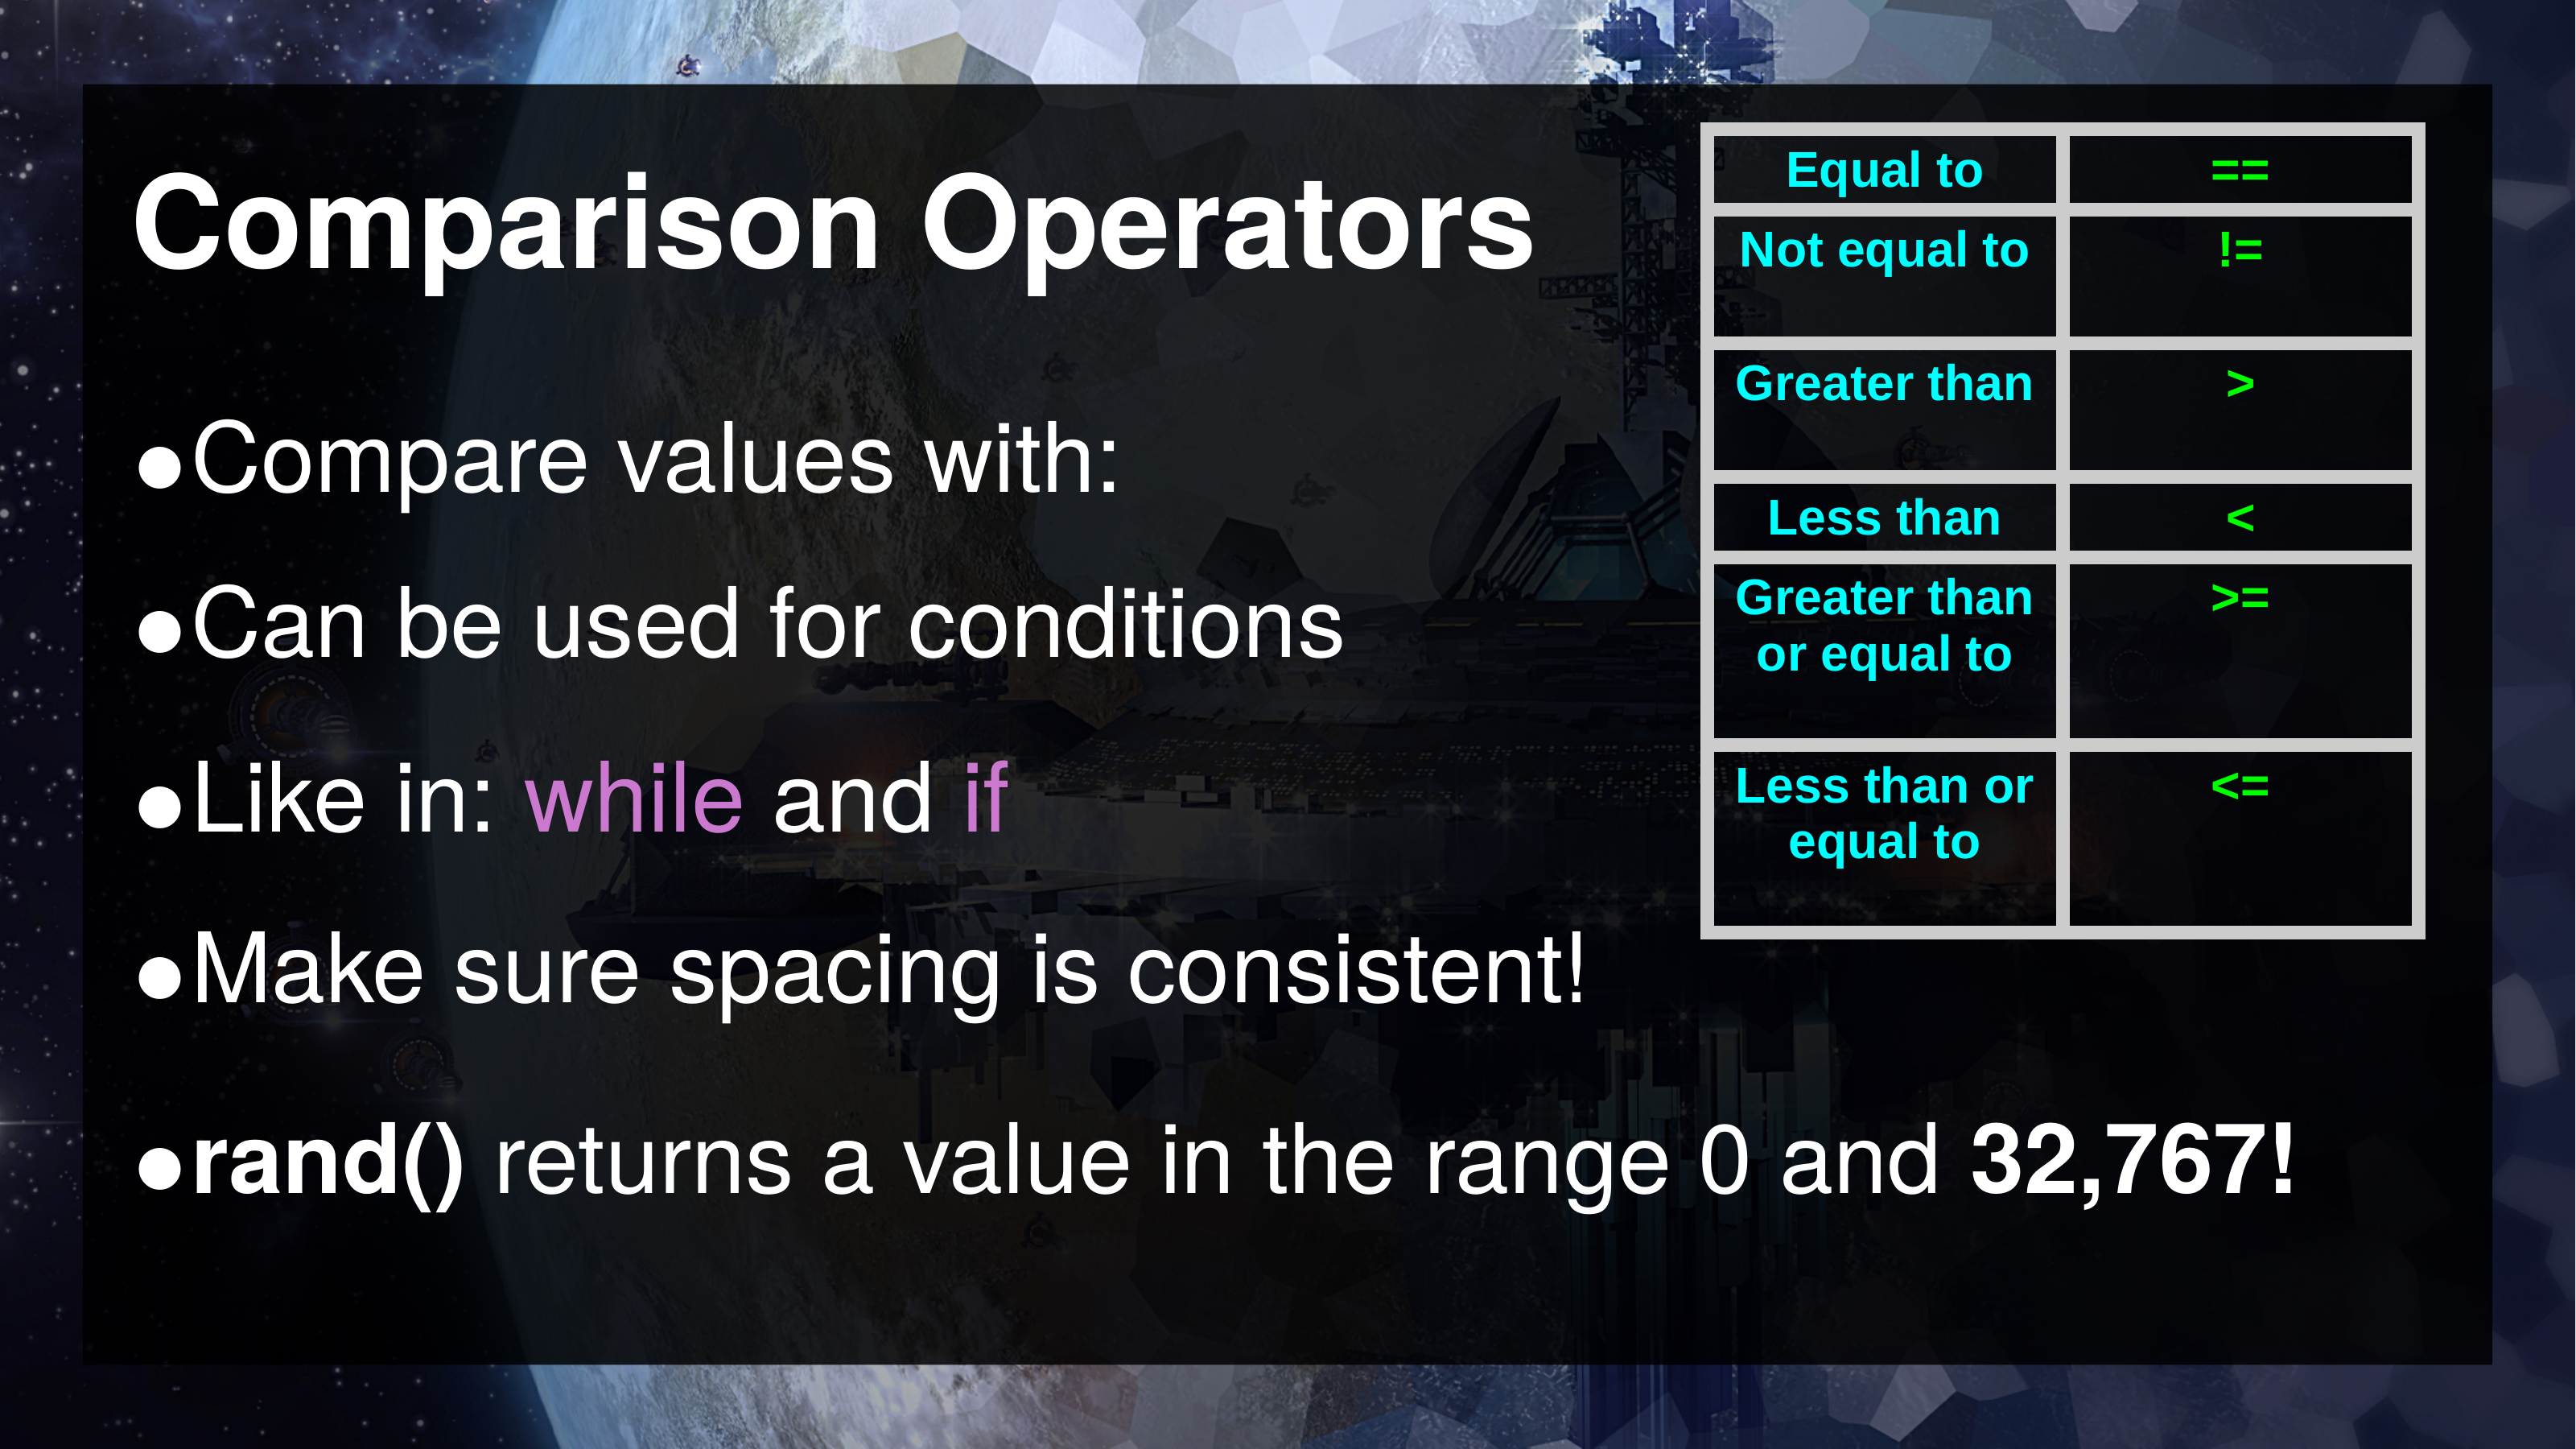

# Comparison Operators
| Equal to | == |
| --- | --- |
| Not equal to | != |
| Greater than | > |
| Less than | < |
| Greater than or equal to | >= |
| Less than or equal to | <= |
Compare values with:
Can be used for conditions
Like in: while and if
Make sure spacing is consistent!
rand() returns a value in the range 0 and 32,767!